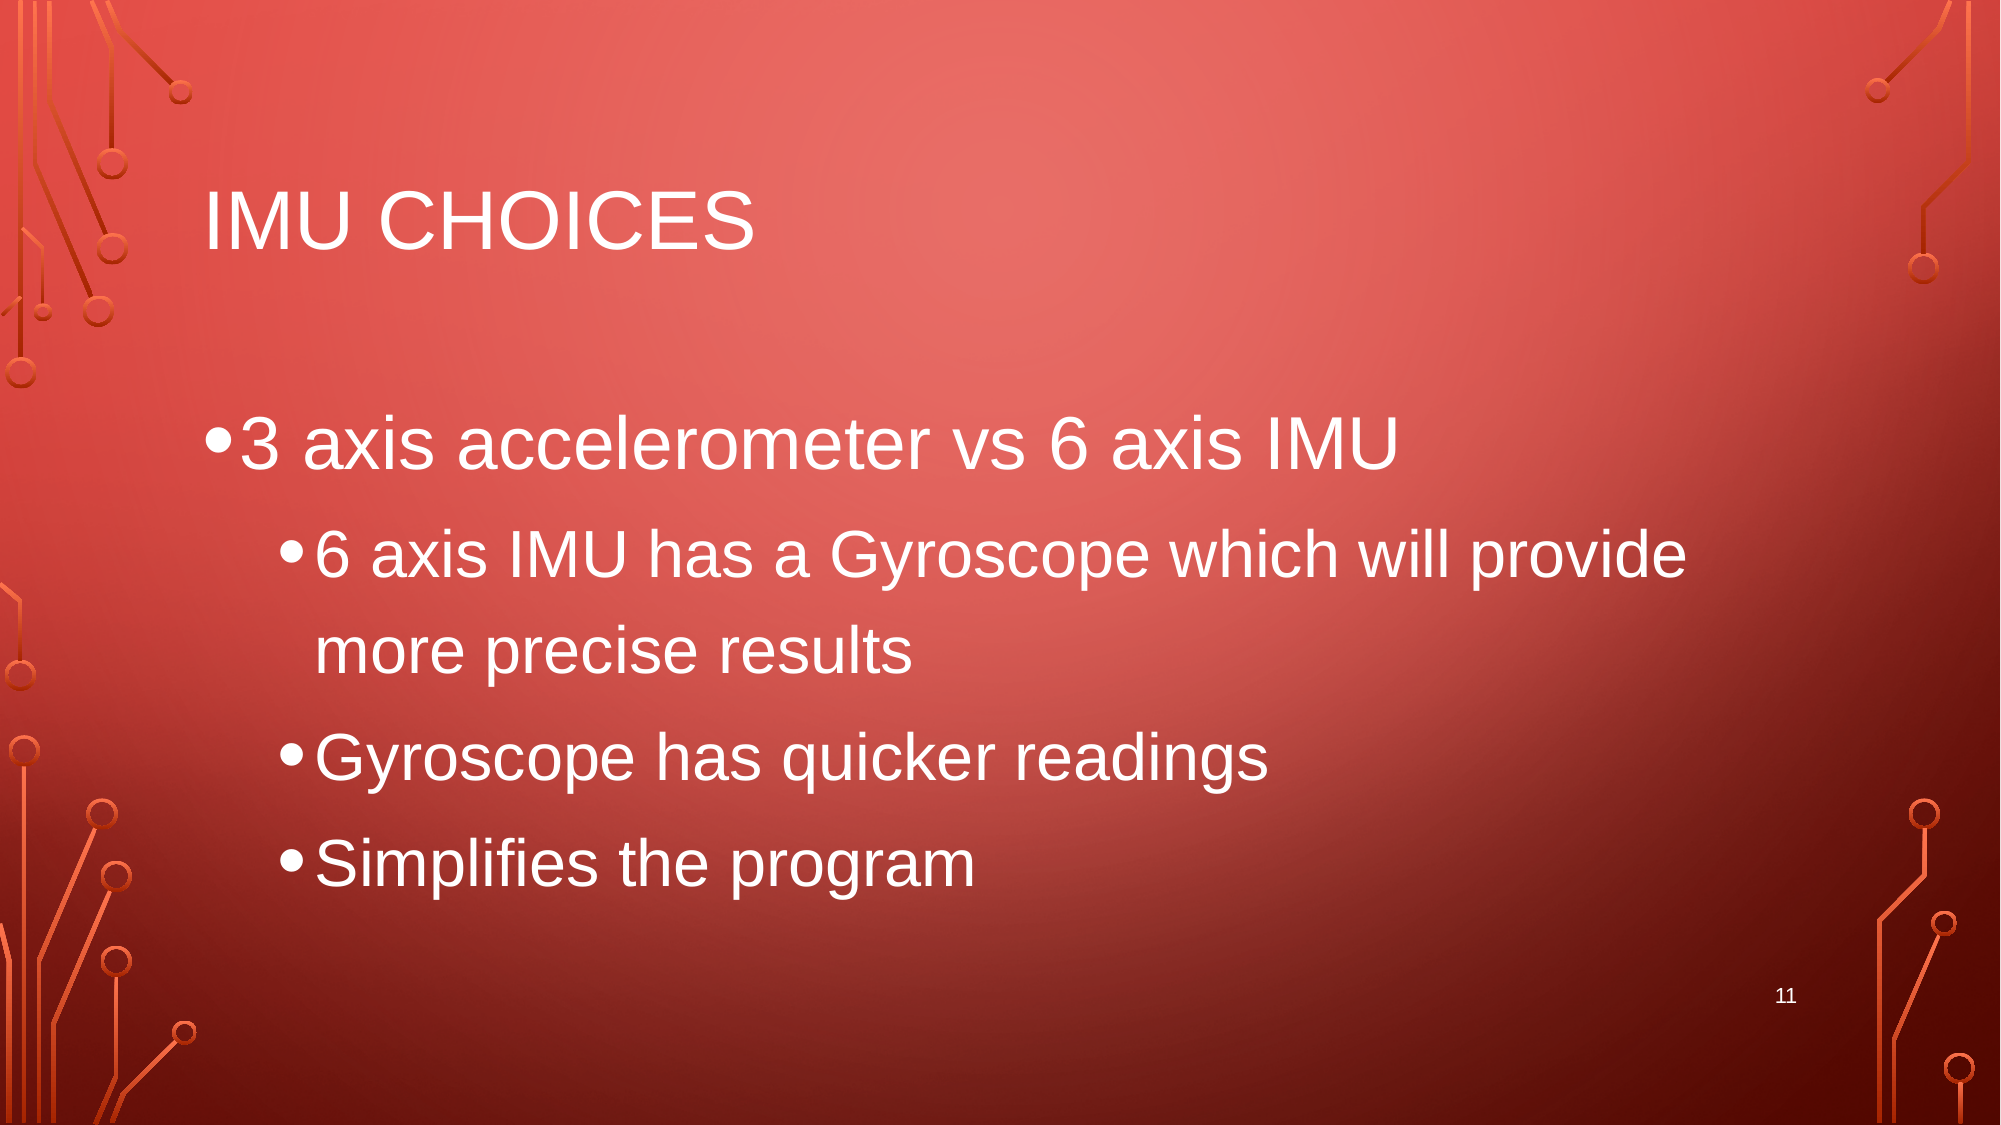

# IMU choices
3 axis accelerometer vs 6 axis IMU
6 axis IMU has a Gyroscope which will provide more precise results
Gyroscope has quicker readings
Simplifies the program
11